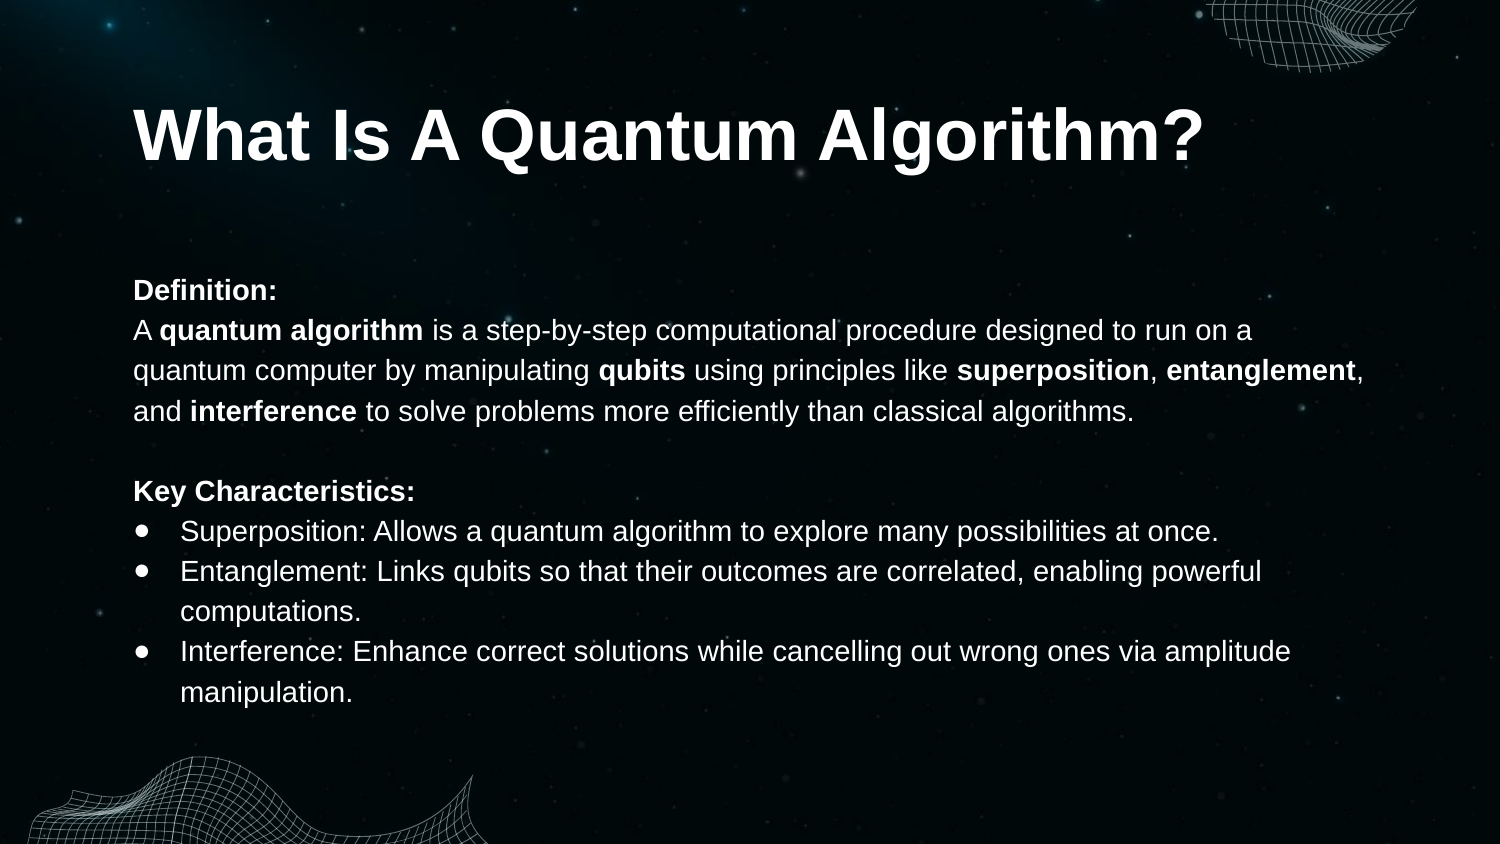

# What Is A Quantum Algorithm?
Definition:
A quantum algorithm is a step-by-step computational procedure designed to run on a quantum computer by manipulating qubits using principles like superposition, entanglement, and interference to solve problems more efficiently than classical algorithms.

Key Characteristics:
Superposition: Allows a quantum algorithm to explore many possibilities at once.
Entanglement: Links qubits so that their outcomes are correlated, enabling powerful computations.
Interference: Enhance correct solutions while cancelling out wrong ones via amplitude manipulation.